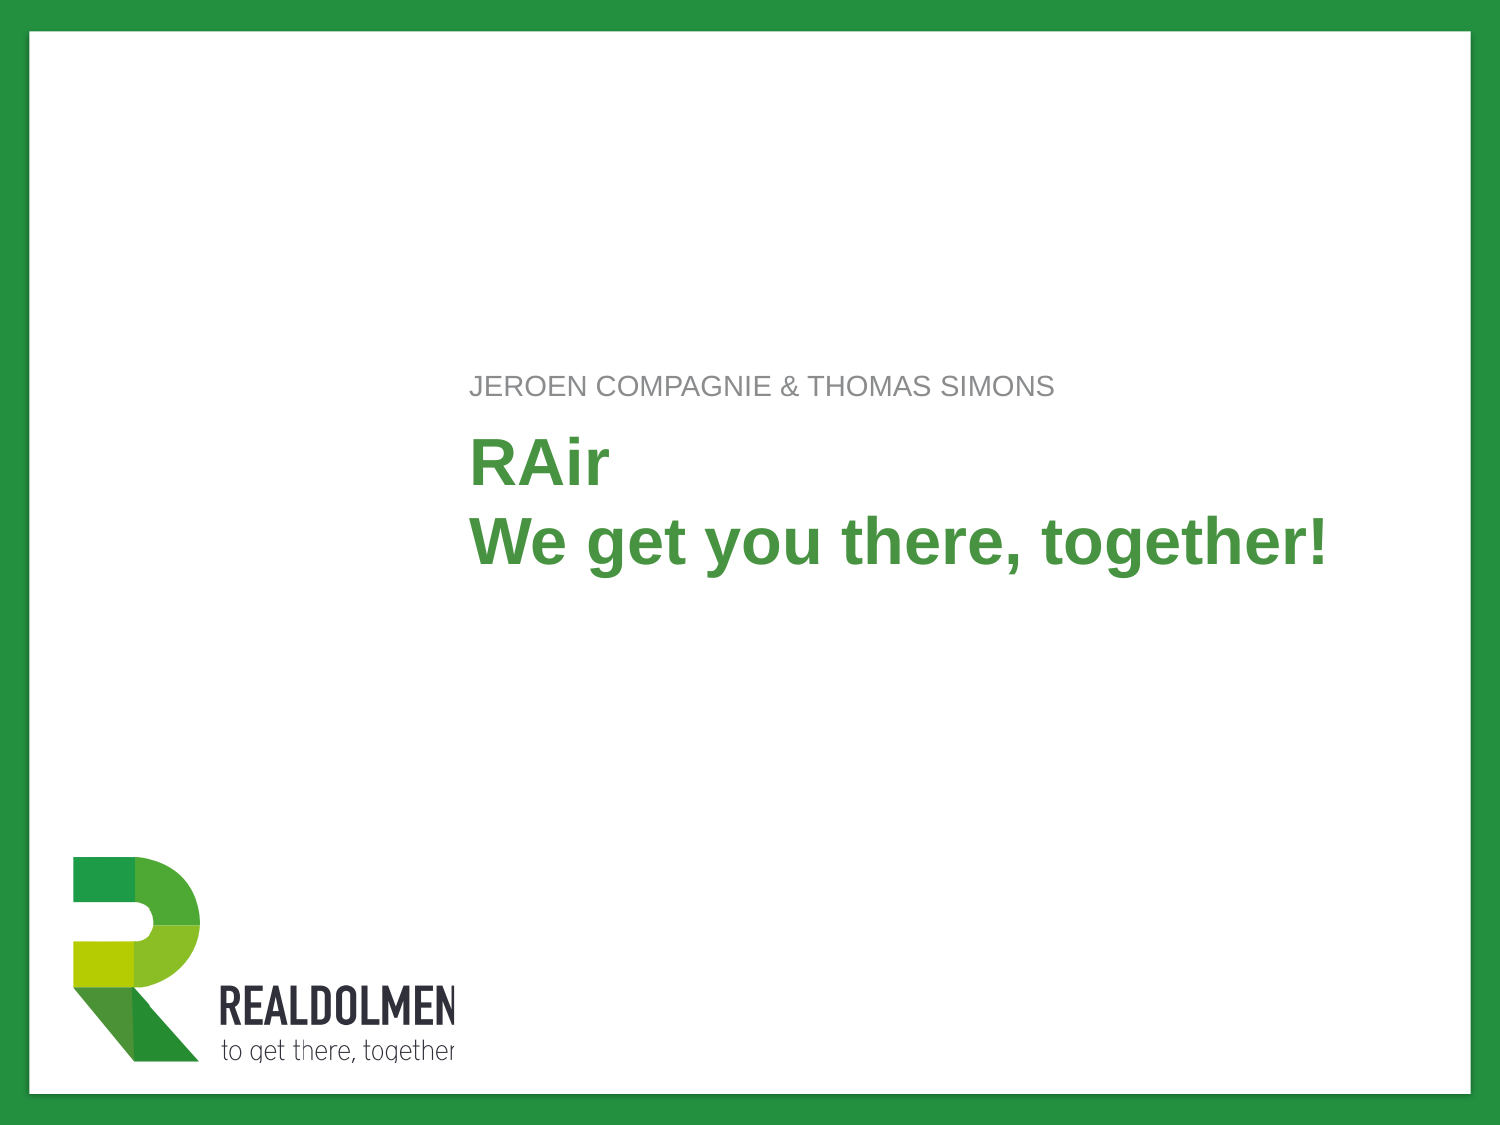

Jeroen compagnie & Thomas simons
# RAir We get you there, together!